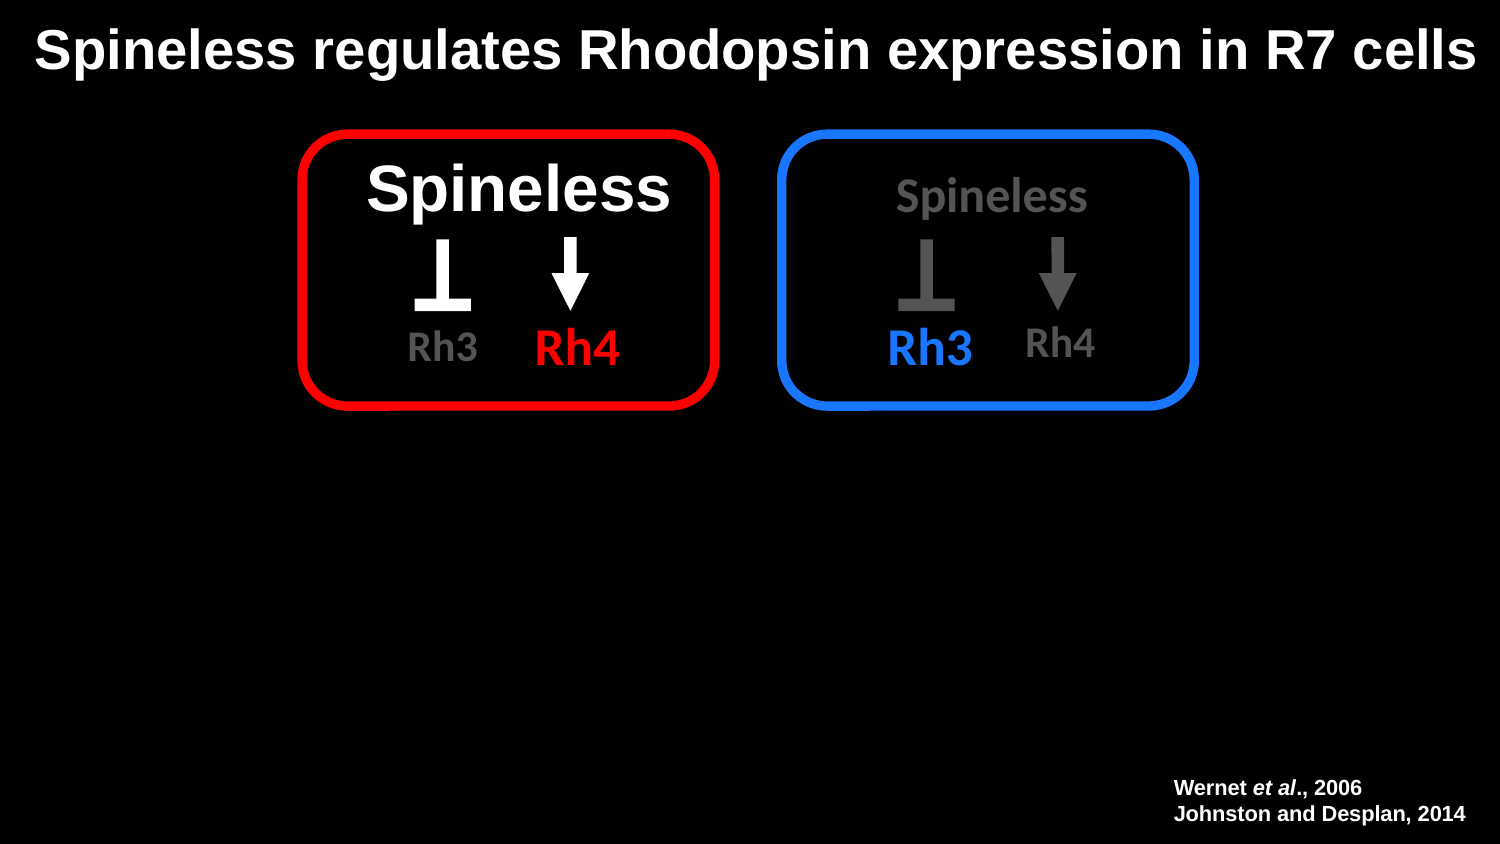

Spineless regulates Rhodopsin expression in R7 cells

Spineless

Rh4
Rh3

Spineless

Rh3

Rh4

Wernet et al., 2006
Johnston and Desplan, 2014